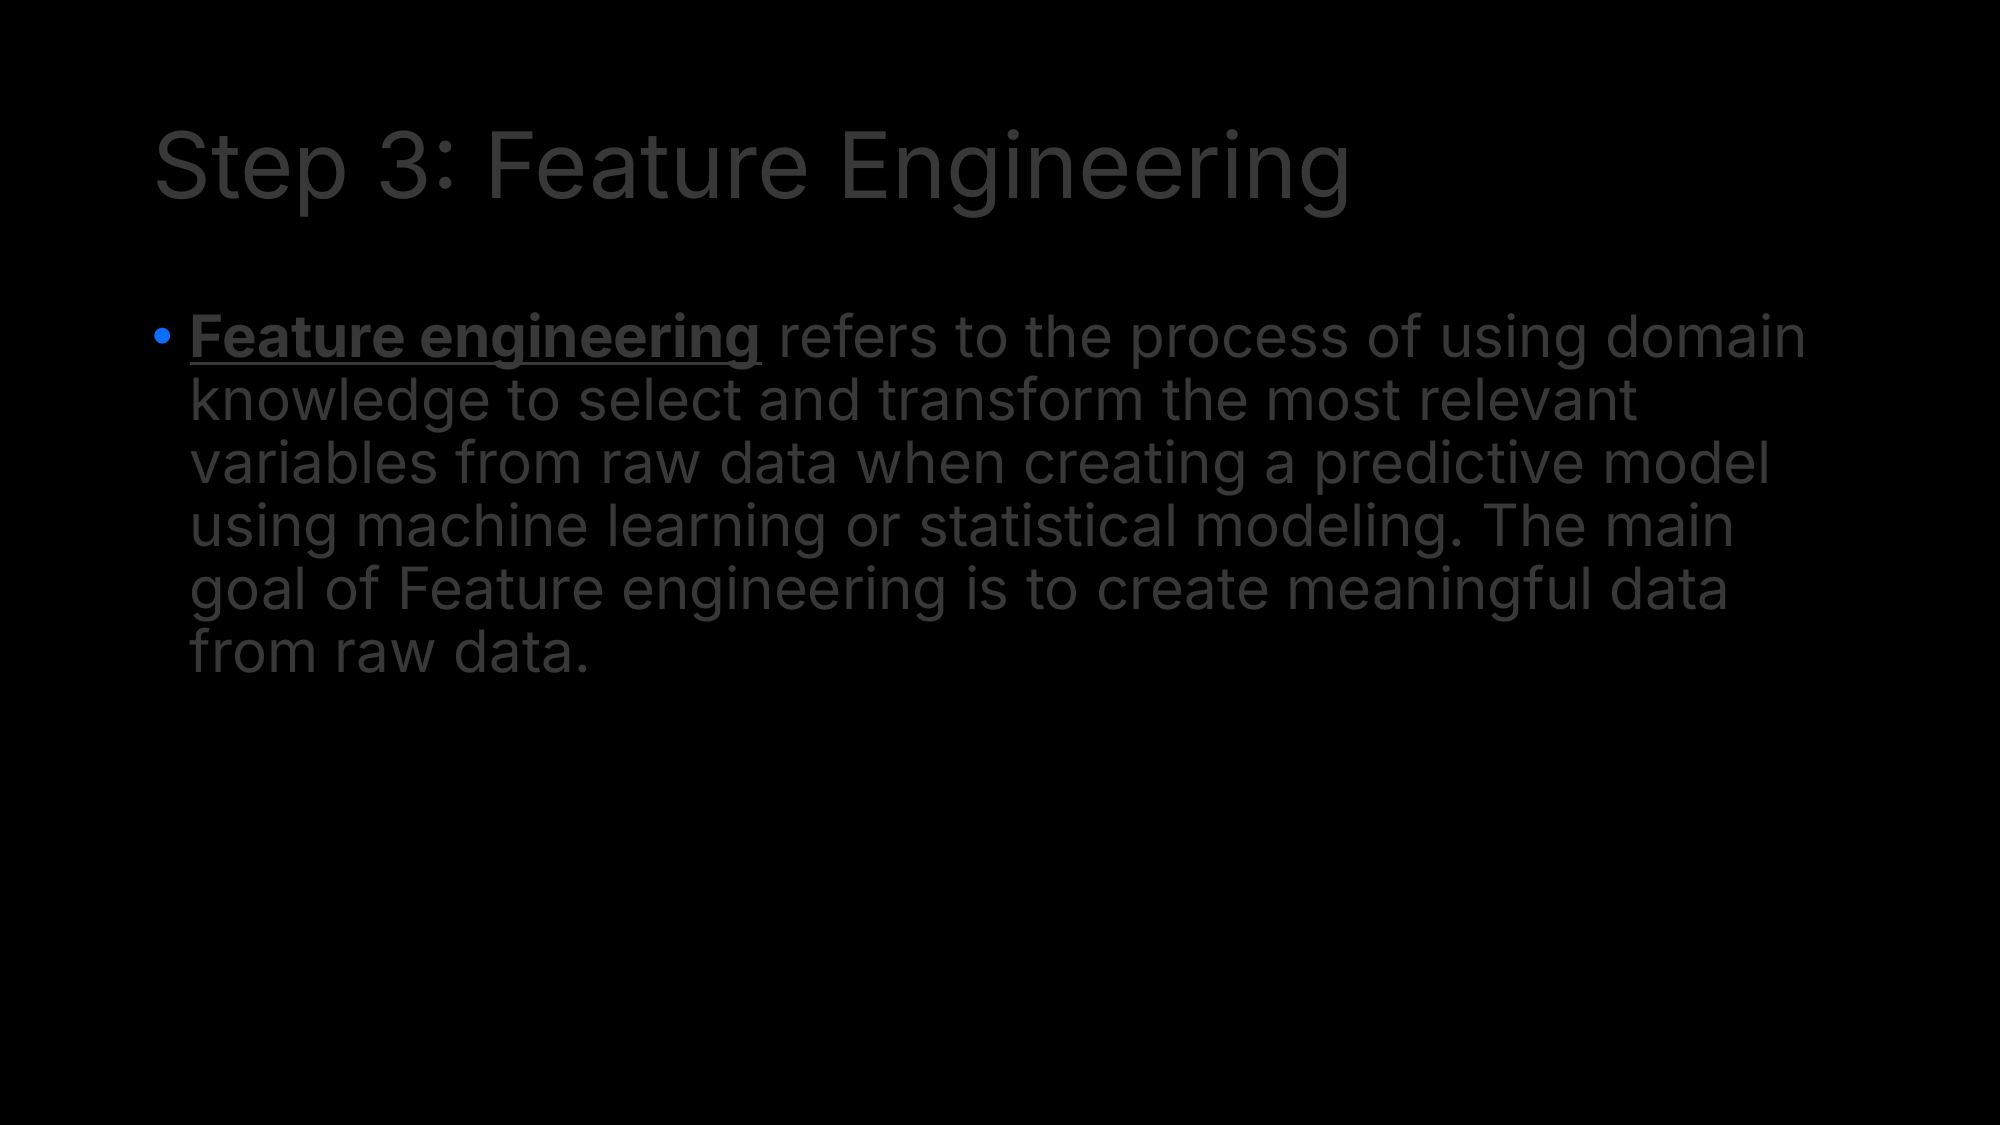

# Step 3: Feature Engineering
Feature engineering refers to the process of using domain knowledge to select and transform the most relevant variables from raw data when creating a predictive model using machine learning or statistical modeling. The main goal of Feature engineering is to create meaningful data from raw data.